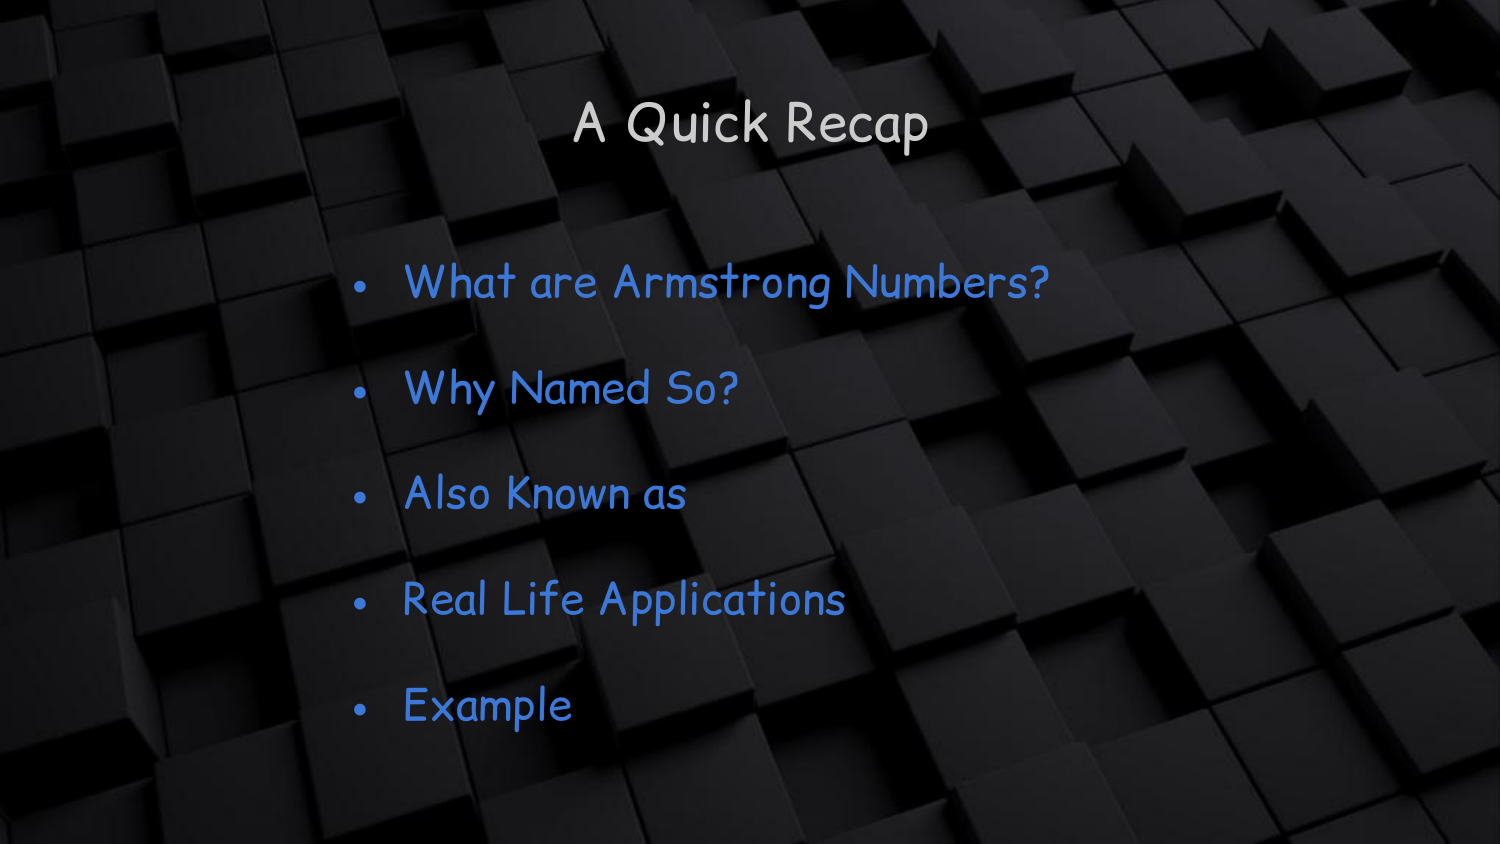

# A Quick Recap
What are Armstrong Numbers?
Why Named So?
Also Known as
Real Life Applications
Example